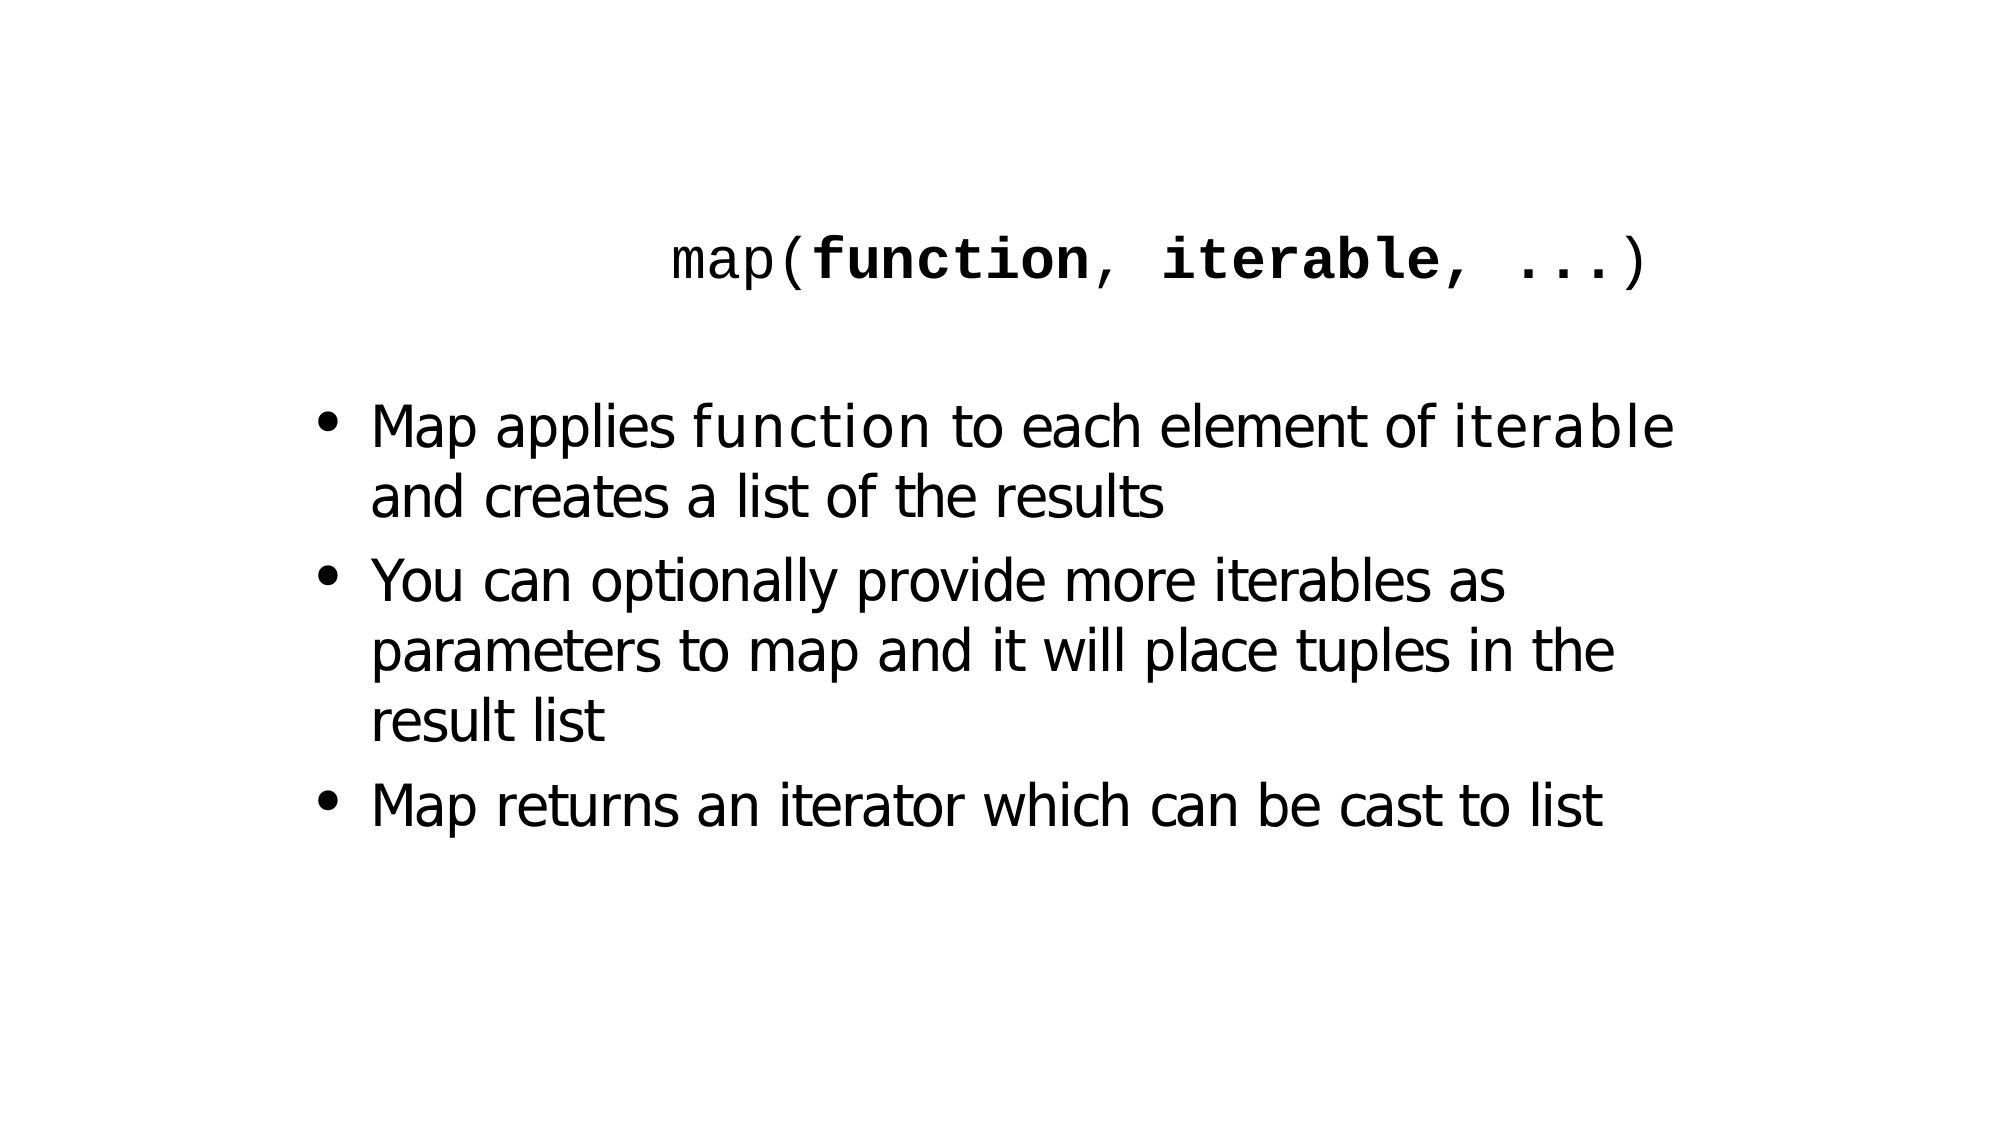

Map
			map(function, iterable, ...)

Map applies function to each element of iterable and creates a list of the results
You can optionally provide more iterables as parameters to map and it will place tuples in the result list
Map returns an iterator which can be cast to list